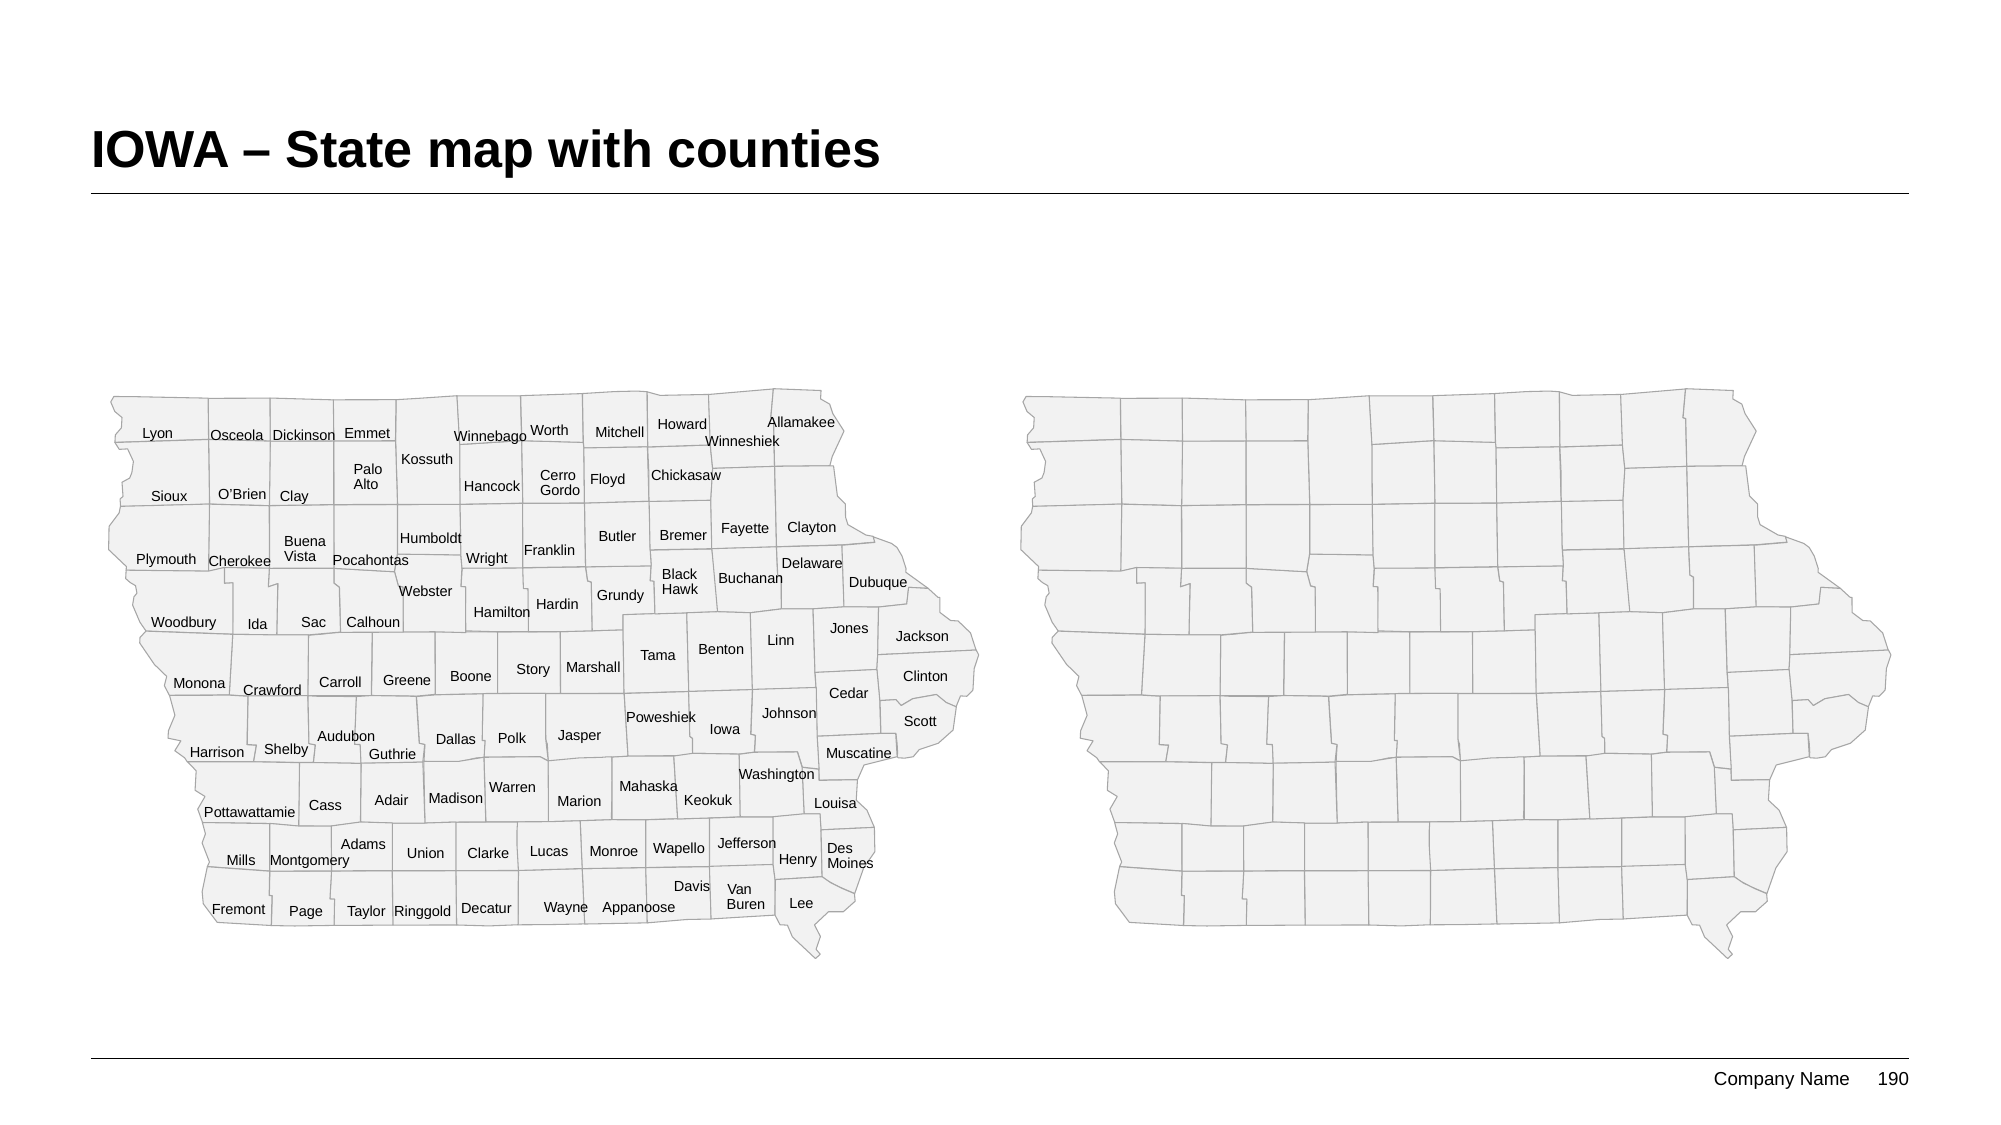

# IOWA – State map with counties

Allamakee
Howard
Worth
Mitchell
Emmet
Lyon
Dickinson
Osceola
Winnebago
Winneshiek
Kossuth
Palo
Chickasaw
Cerro
Floyd
Alto
Hancock
Gordo
O’Brien
Sioux
Clay
Clayton
Fayette
Bremer
Butler
Humboldt
Buena
Franklin
Vista
Wright
Plymouth
Pocahontas
Cherokee
Delaware
Black
Buchanan
Dubuque
Hawk
Webster
Grundy
Hardin
Hamilton
Woodbury
Sac
Calhoun
Ida
Jones
Jackson
Linn
Benton
Tama
Marshall
Story
Boone
Clinton
Greene
Carroll
Monona
Crawford
Cedar
Johnson
Poweshiek
Scott
Iowa
Jasper
Audubon
Polk
Dallas
Shelby
Harrison
Muscatine
Guthrie
Washington
Mahaska
Warren
Madison
Adair
Keokuk
Marion
Louisa
Cass
Pottawattamie
Jefferson
Adams
Wapello
Des
Lucas
Monroe
Union
Clarke
Henry
Mills
Montgomery
Moines
Davis
Van
Lee
Buren
Wayne
Appanoose
Decatur
Fremont
Page
Taylor
Ringgold